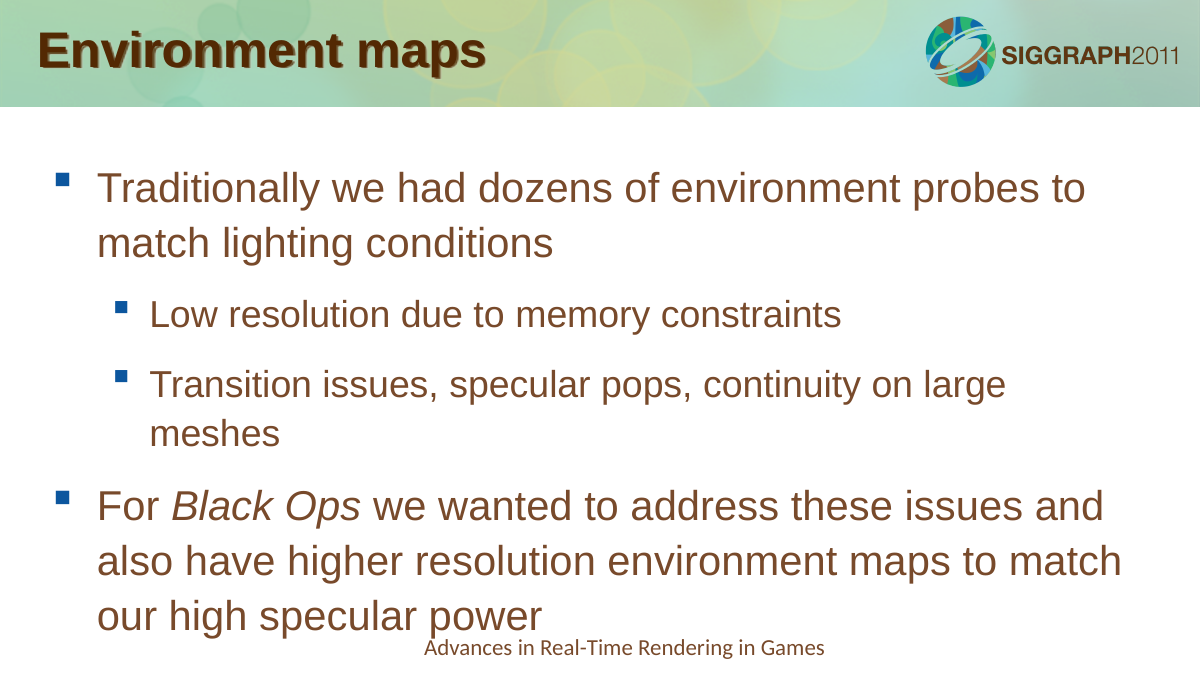

Environment maps
Traditionally we had dozens of environment probes to match lighting conditions
Low resolution due to memory constraints
Transition issues, specular pops, continuity on large meshes
For Black Ops we wanted to address these issues and also have higher resolution environment maps to match our high specular power